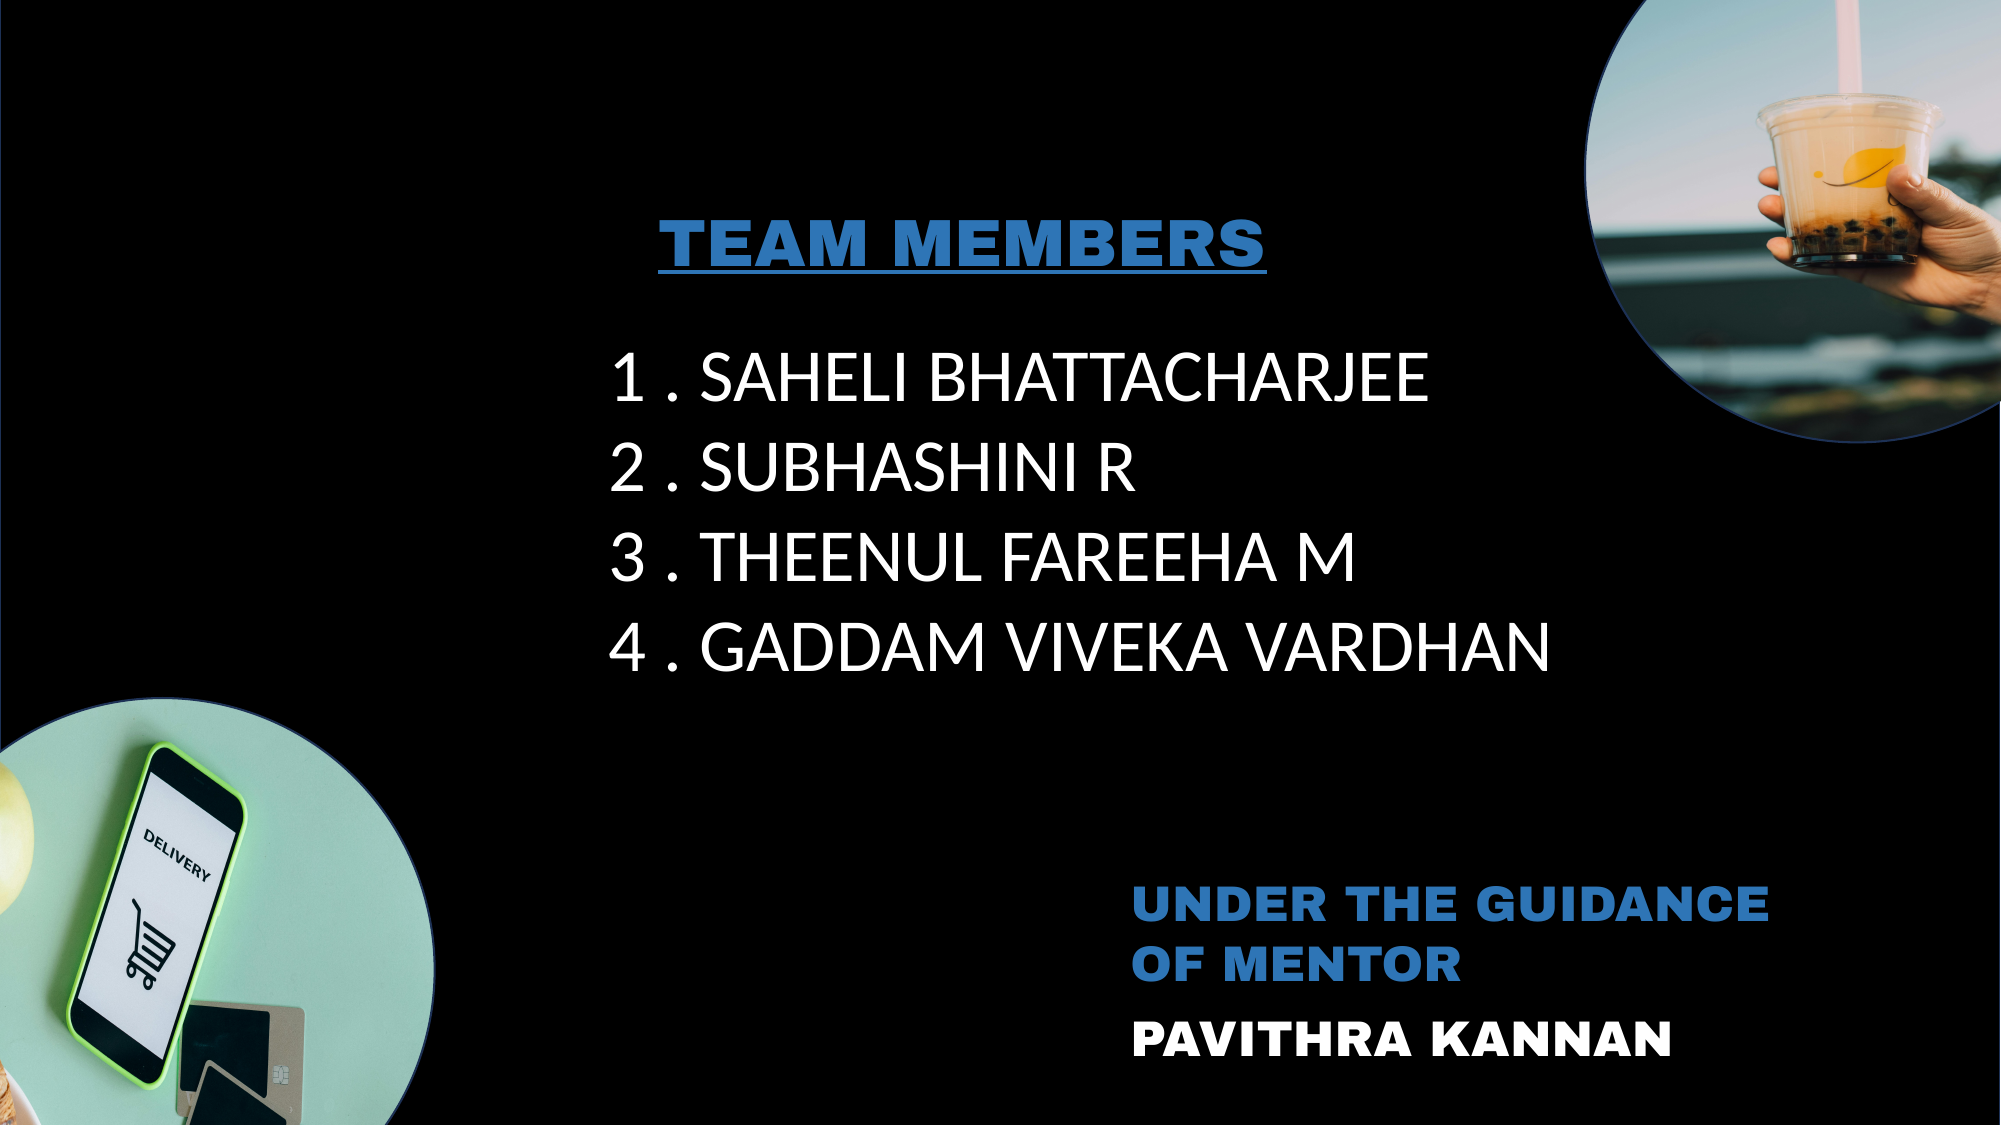

TEAM MEMBERS
1 . SAHELI BHATTACHARJEE
2 . SUBHASHINI R
3 . THEENUL FAREEHA M
4 . GADDAM VIVEKA VARDHAN

UNDER THE GUIDANCE OF MENTOR
PAVITHRA KANNAN